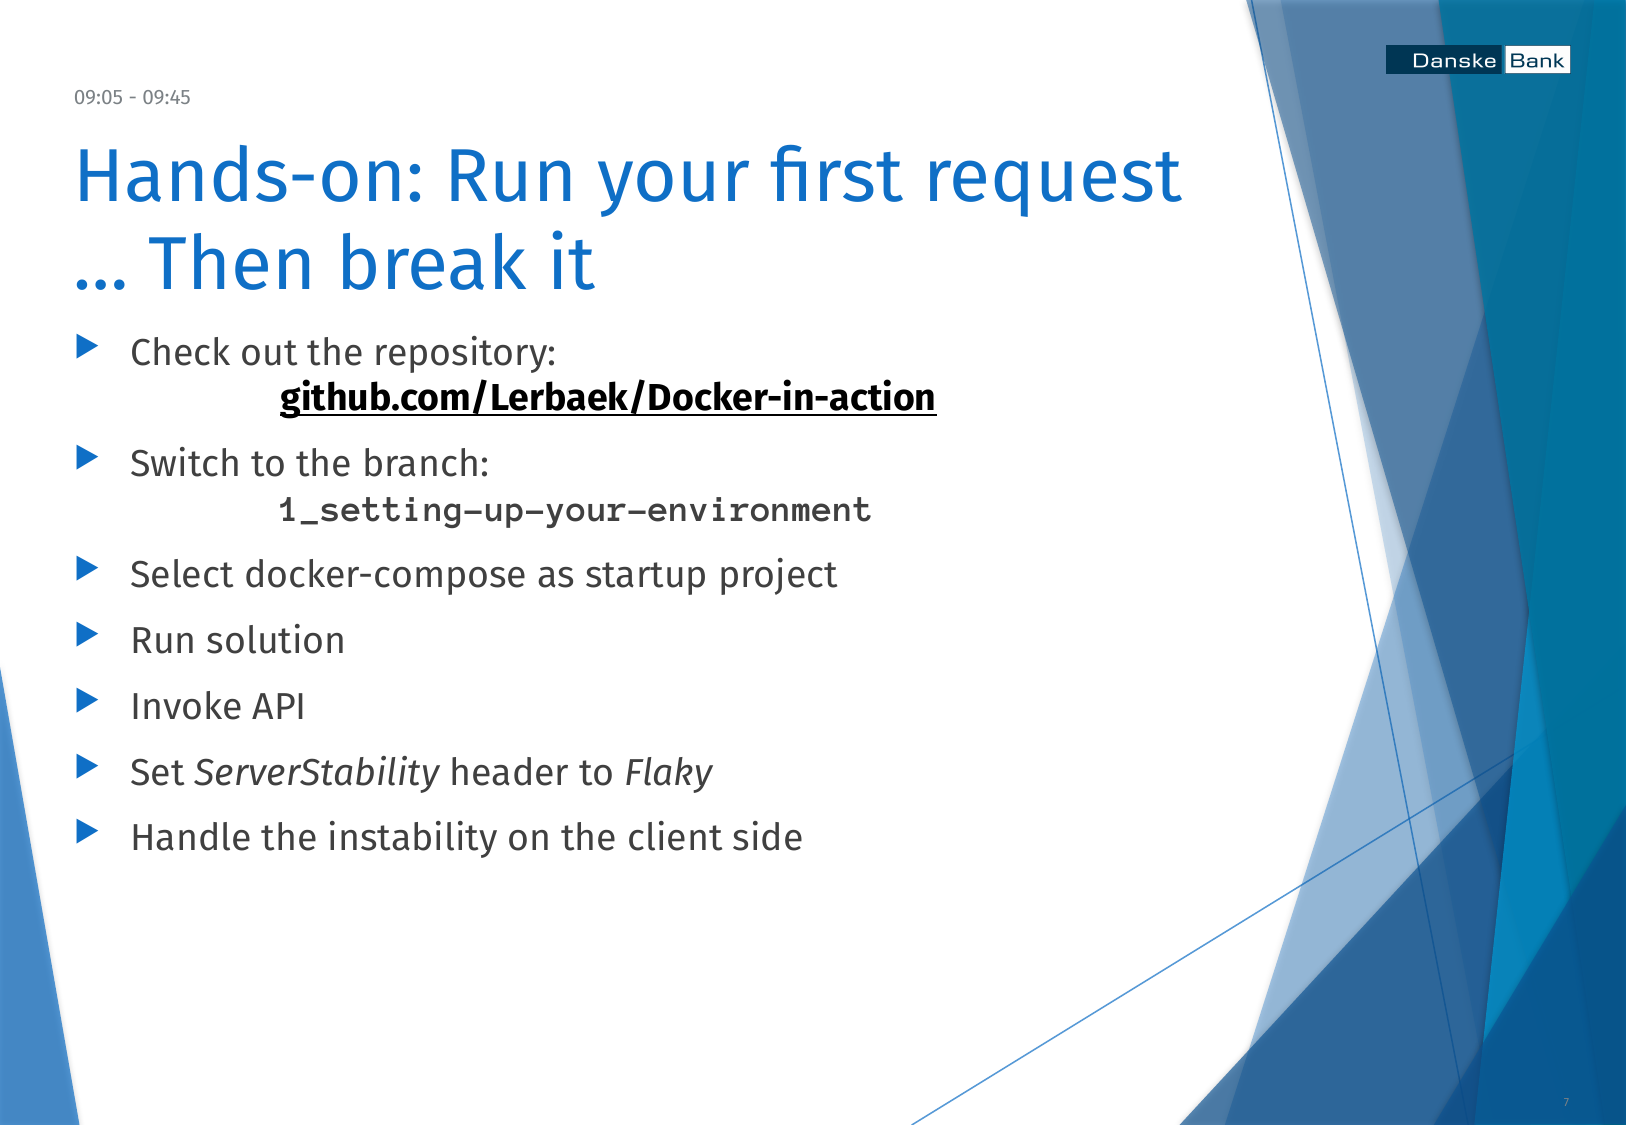

09:05 - 09:45
# Hands-on: Run your first request
… Then break it
Check out the repository:
	github.com/Lerbaek/Docker-in-action
Switch to the branch:
	1_setting-up-your-environment
Select docker-compose as startup project
Run solution
Invoke API
Set ServerStability header to Flaky
Handle the instability on the client side